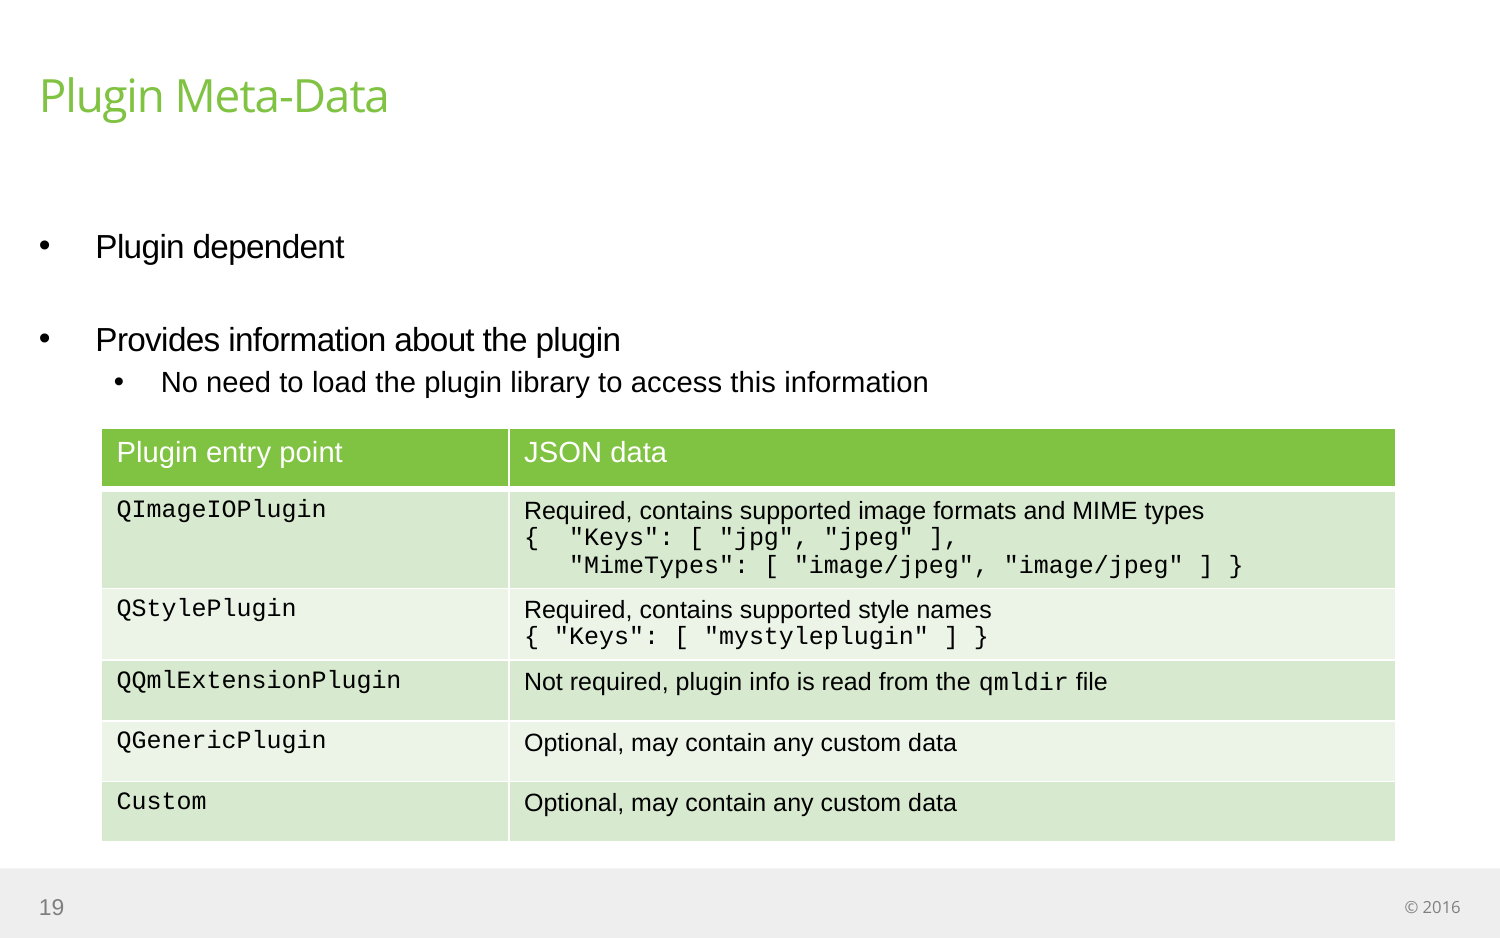

# Plugin Meta-Data
Plugin dependent

Provides information about the plugin
No need to load the plugin library to access this information

| Plugin entry point | JSON data |
| --- | --- |
| QImageIOPlugin | Required, contains supported image formats and MIME types { "Keys": [ "jpg", "jpeg" ], "MimeTypes": [ "image/jpeg", "image/jpeg" ] } |
| QStylePlugin | Required, contains supported style names { "Keys": [ "mystyleplugin" ] } |
| QQmlExtensionPlugin | Not required, plugin info is read from the qmldir file |
| QGenericPlugin | Optional, may contain any custom data |
| Custom | Optional, may contain any custom data |
19
© 2016